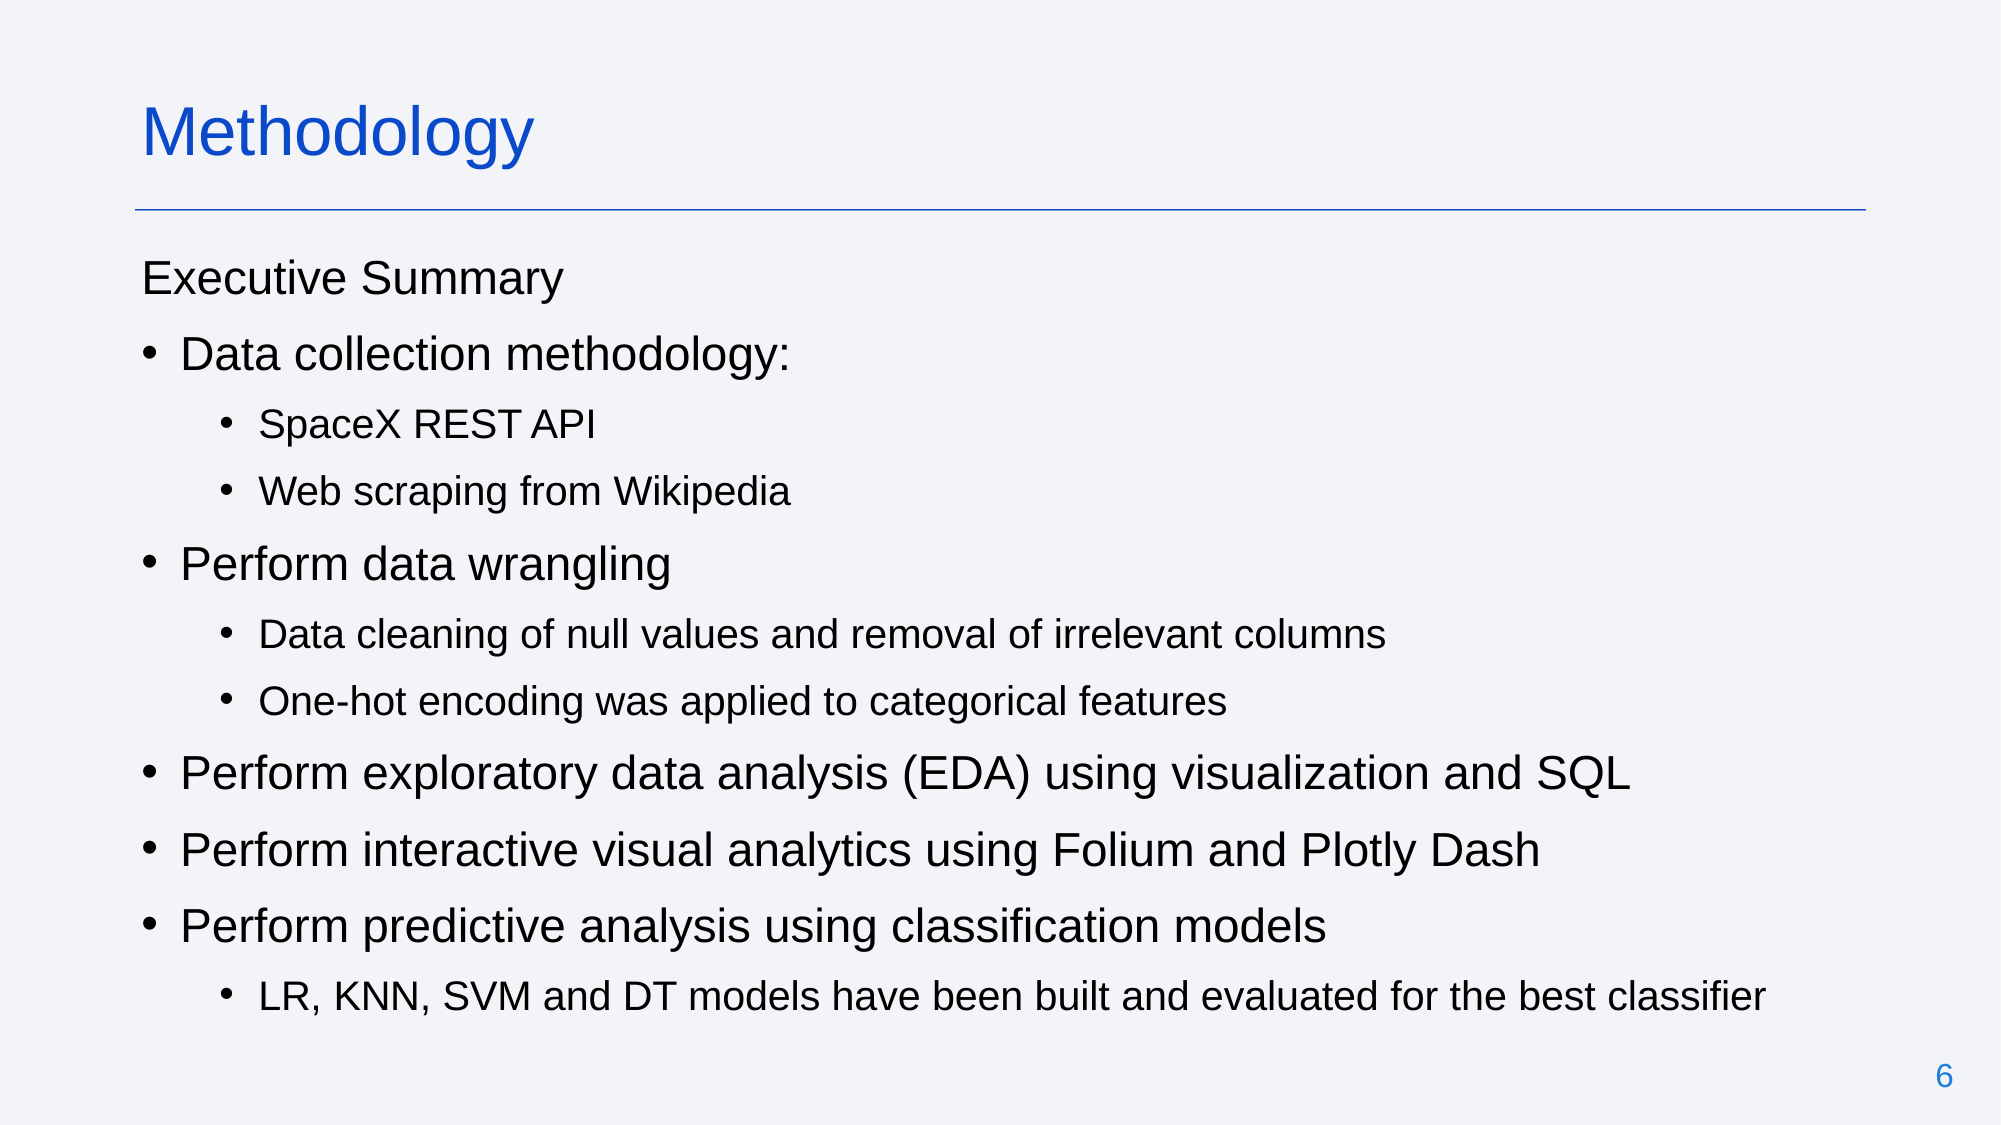

Methodology
Executive Summary
Data collection methodology:
SpaceX REST API
Web scraping from Wikipedia
Perform data wrangling
Data cleaning of null values and removal of irrelevant columns
One-hot encoding was applied to categorical features
Perform exploratory data analysis (EDA) using visualization and SQL
Perform interactive visual analytics using Folium and Plotly Dash
Perform predictive analysis using classification models
LR, KNN, SVM and DT models have been built and evaluated for the best classifier
6